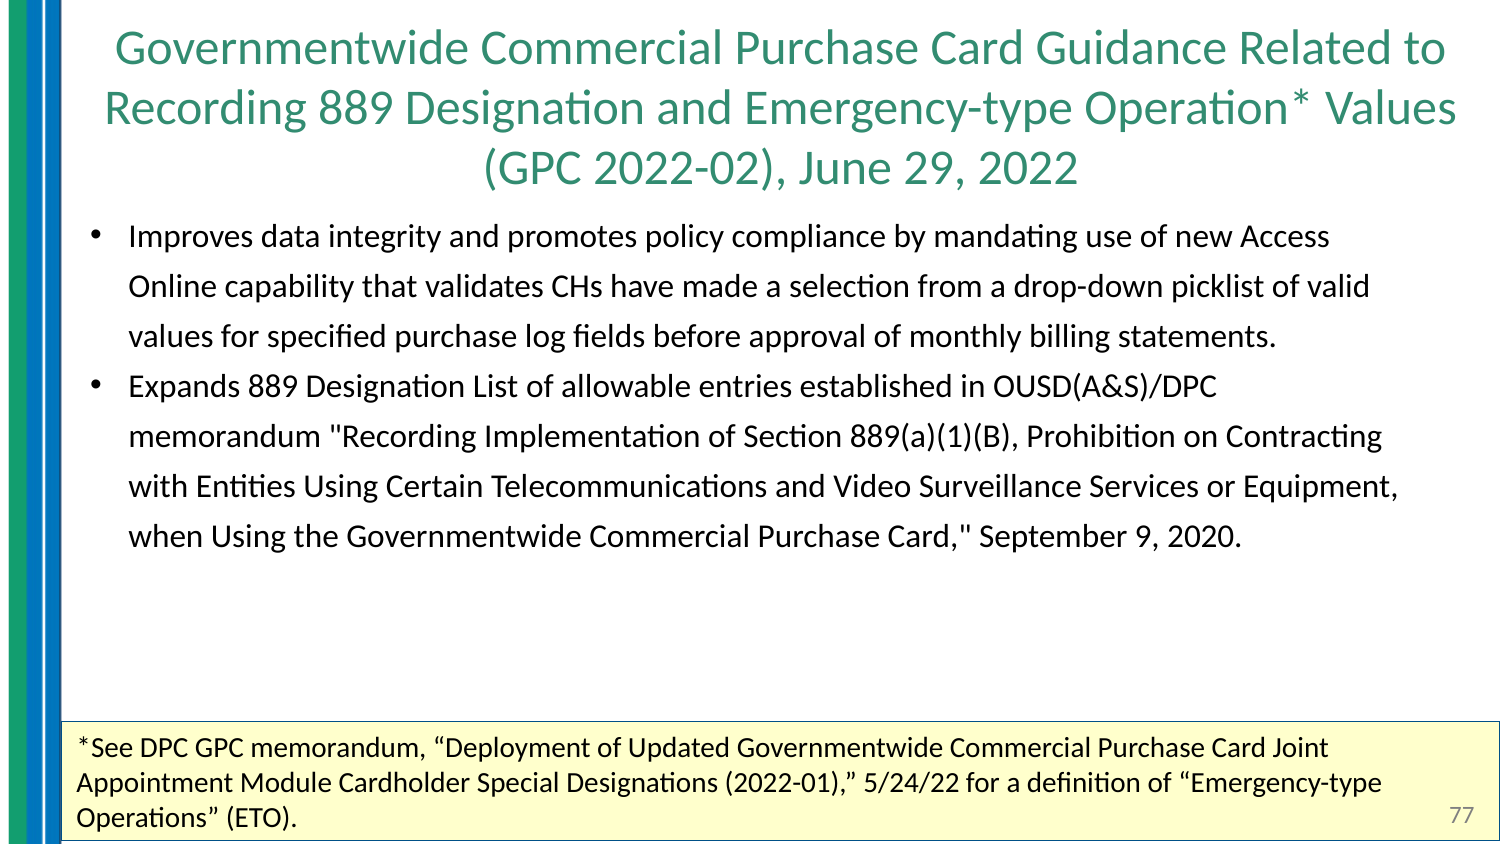

# Governmentwide Commercial Purchase Card Guidance Related to Recording 889 Designation and Emergency-type Operation* Values (GPC 2022-02), June 29, 2022
Improves data integrity and promotes policy compliance by mandating use of new Access Online capability that validates CHs have made a selection from a drop-down picklist of valid values for specified purchase log fields before approval of monthly billing statements.
Expands 889 Designation List of allowable entries established in OUSD(A&S)/DPC memorandum "Recording Implementation of Section 889(a)(1)(B), Prohibition on Contracting with Entities Using Certain Telecommunications and Video Surveillance Services or Equipment, when Using the Governmentwide Commercial Purchase Card," September 9, 2020.

*See DPC GPC memorandum, “Deployment of Updated Governmentwide Commercial Purchase Card Joint Appointment Module Cardholder Special Designations (2022-01),” 5/24/22 for a definition of “Emergency-type Operations” (ETO).
77